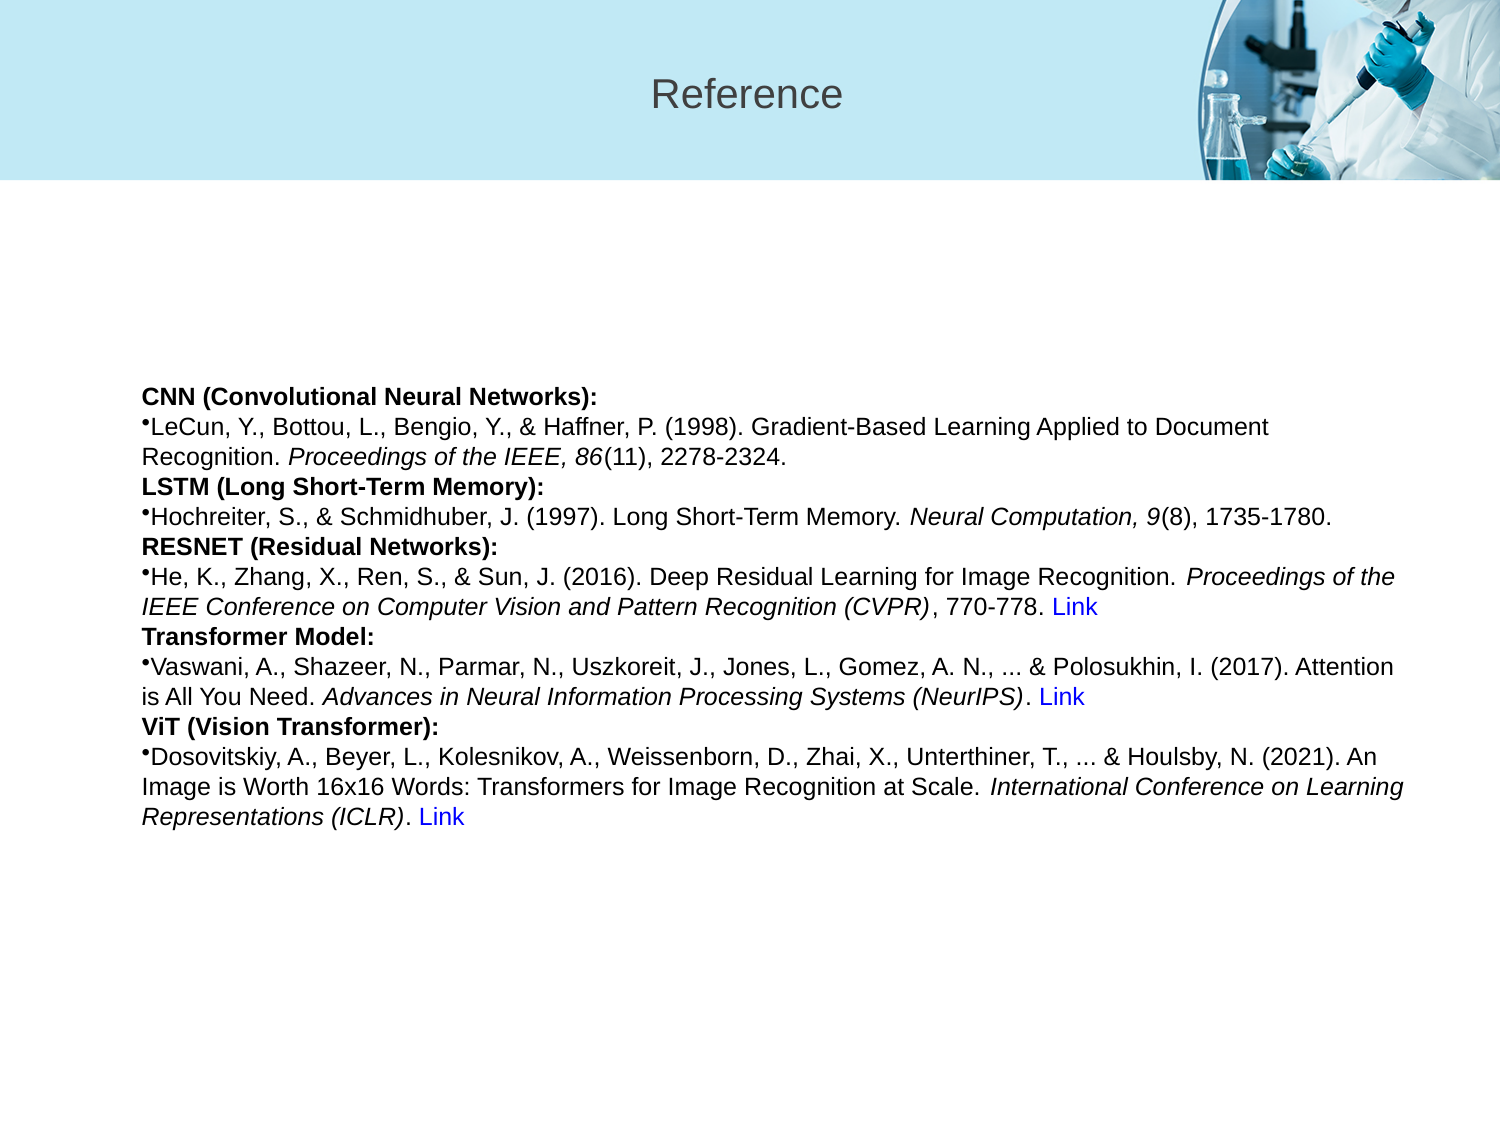

Reference
CNN (Convolutional Neural Networks):
LeCun, Y., Bottou, L., Bengio, Y., & Haffner, P. (1998). Gradient-Based Learning Applied to Document Recognition. Proceedings of the IEEE, 86(11), 2278-2324.
LSTM (Long Short-Term Memory):
Hochreiter, S., & Schmidhuber, J. (1997). Long Short-Term Memory. Neural Computation, 9(8), 1735-1780.
RESNET (Residual Networks):
He, K., Zhang, X., Ren, S., & Sun, J. (2016). Deep Residual Learning for Image Recognition. Proceedings of the IEEE Conference on Computer Vision and Pattern Recognition (CVPR), 770-778. Link
Transformer Model:
Vaswani, A., Shazeer, N., Parmar, N., Uszkoreit, J., Jones, L., Gomez, A. N., ... & Polosukhin, I. (2017). Attention is All You Need. Advances in Neural Information Processing Systems (NeurIPS). Link
ViT (Vision Transformer):
Dosovitskiy, A., Beyer, L., Kolesnikov, A., Weissenborn, D., Zhai, X., Unterthiner, T., ... & Houlsby, N. (2021). An Image is Worth 16x16 Words: Transformers for Image Recognition at Scale. International Conference on Learning Representations (ICLR). Link